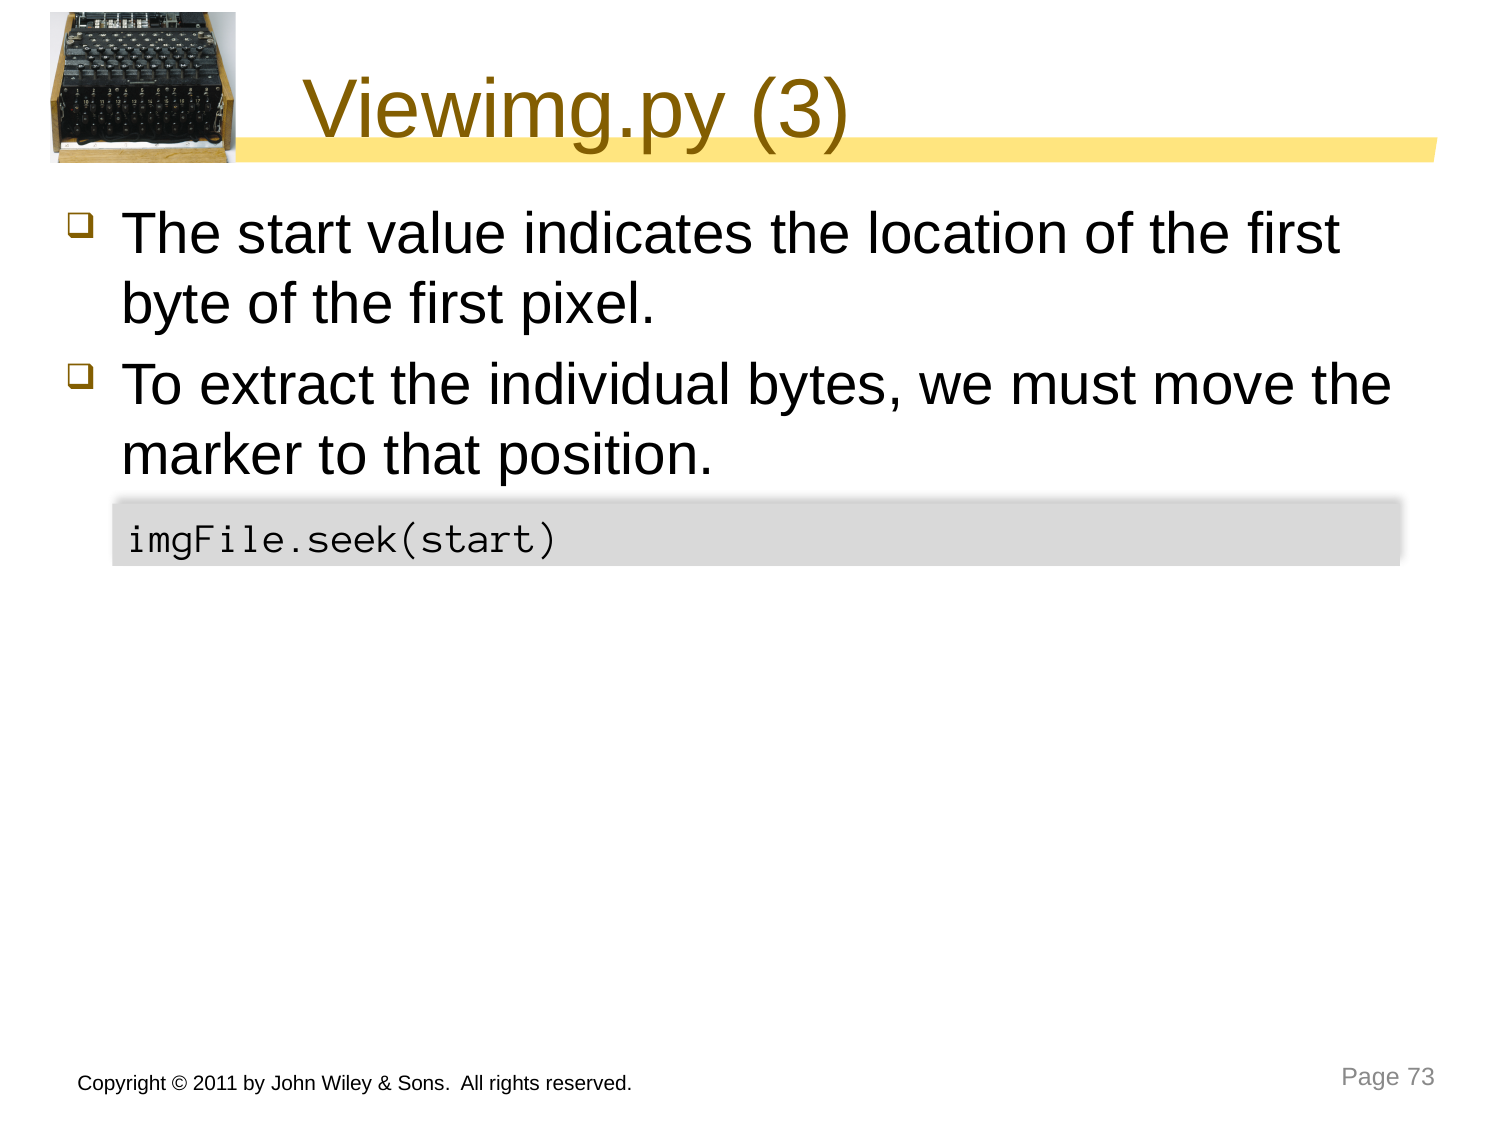

# Viewimg.py (3)
The start value indicates the location of the first byte of the first pixel.
To extract the individual bytes, we must move the marker to that position.

imgFile.seek(start)

Copyright © 2011 by John Wiley & Sons.  All rights reserved.
Page 73